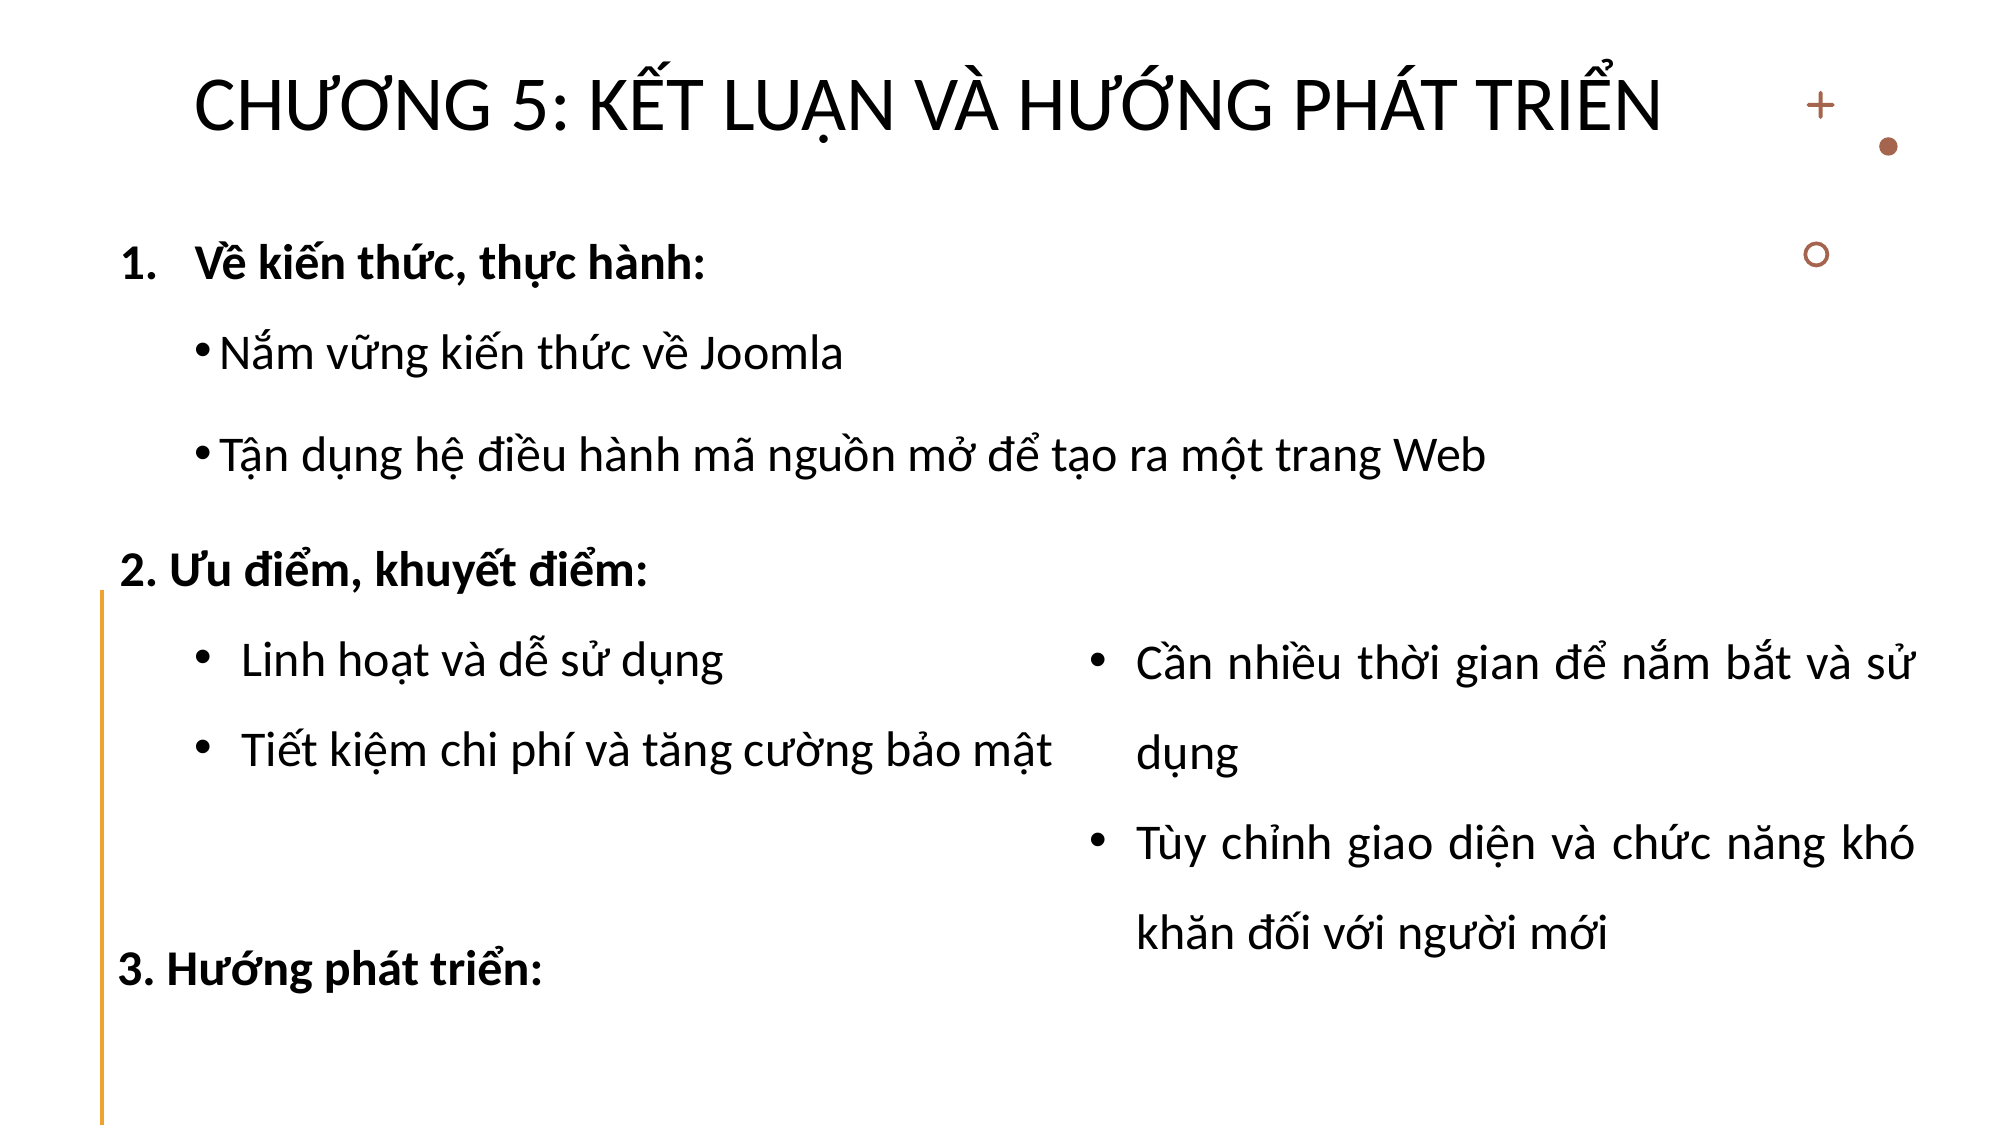

CHƯƠNG 5: KẾT LUẬN VÀ HƯỚNG PHÁT TRIỂN

Về kiến thức, thực hành:
Nắm vững kiến thức về Joomla
Tận dụng hệ điều hành mã nguồn mở để tạo ra một trang Web
2. Ưu điểm, khuyết điểm:
Linh hoạt và dễ sử dụng
Tiết kiệm chi phí và tăng cường bảo mật
Cần nhiều thời gian để nắm bắt và sử dụng
Tùy chỉnh giao diện và chức năng khó khăn đối với người mới
3. Hướng phát triển: